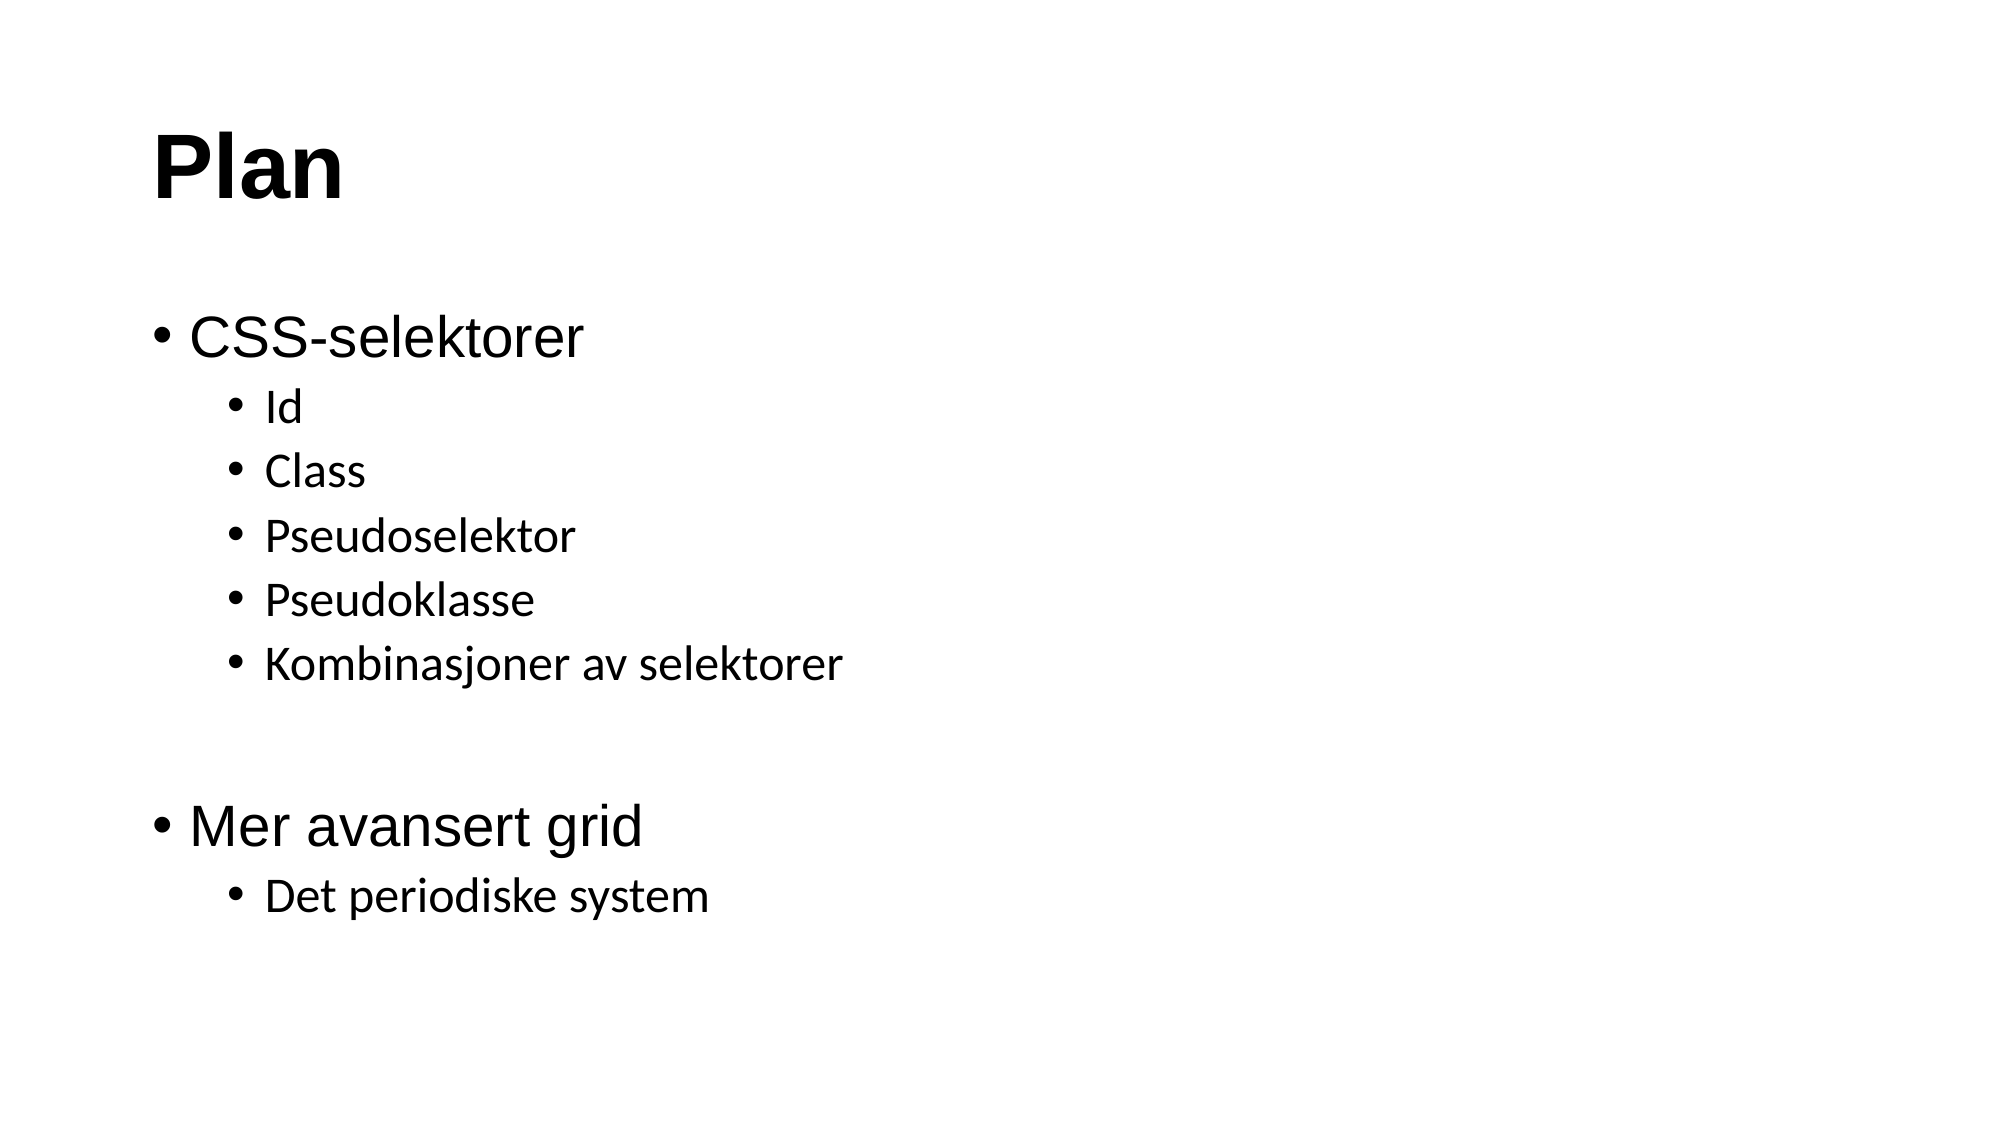

# Plan
CSS-selektorer
Id
Class
Pseudoselektor
Pseudoklasse
Kombinasjoner av selektorer

Mer avansert grid
Det periodiske system